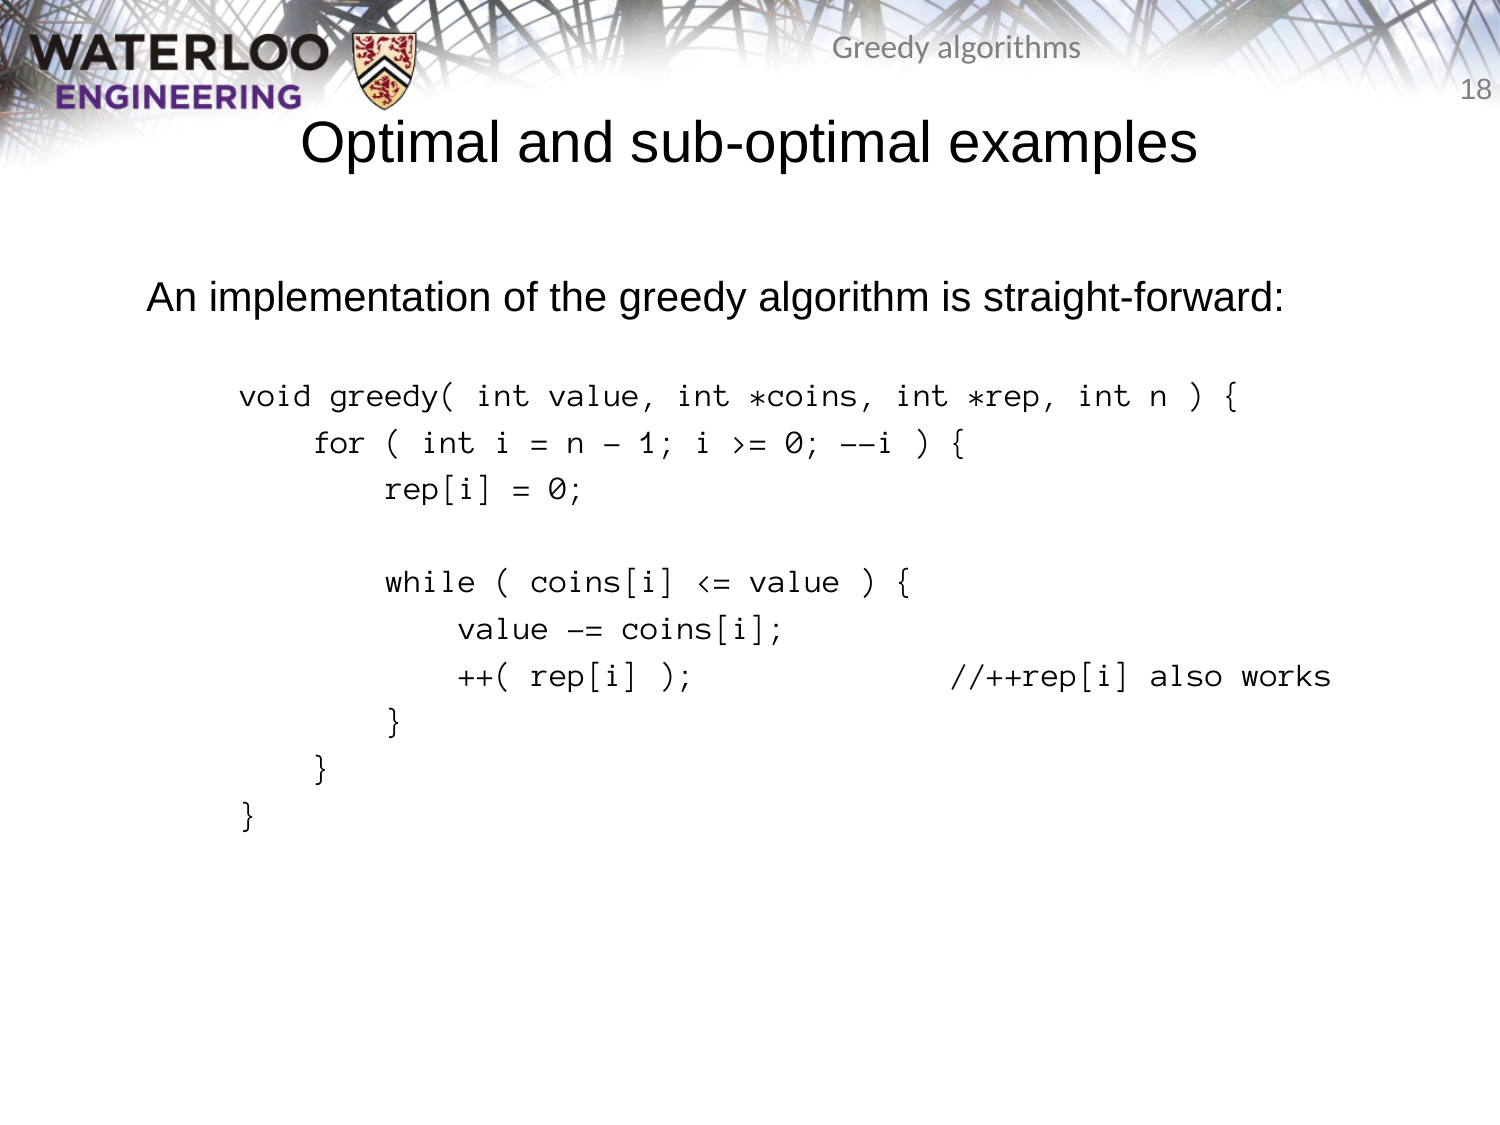

Optimal and sub-optimal examples
	An implementation of the greedy algorithm is straight-forward:

void greedy( int value, int *coins, int *rep, int n ) {
    for ( int i = n - 1; i >= 0; --i ) {
        rep[i] = 0;

        while ( coins[i] <= value ) {
            value -= coins[i];
            ++( rep[i] );              //++rep[i] also works
        }
    }
}